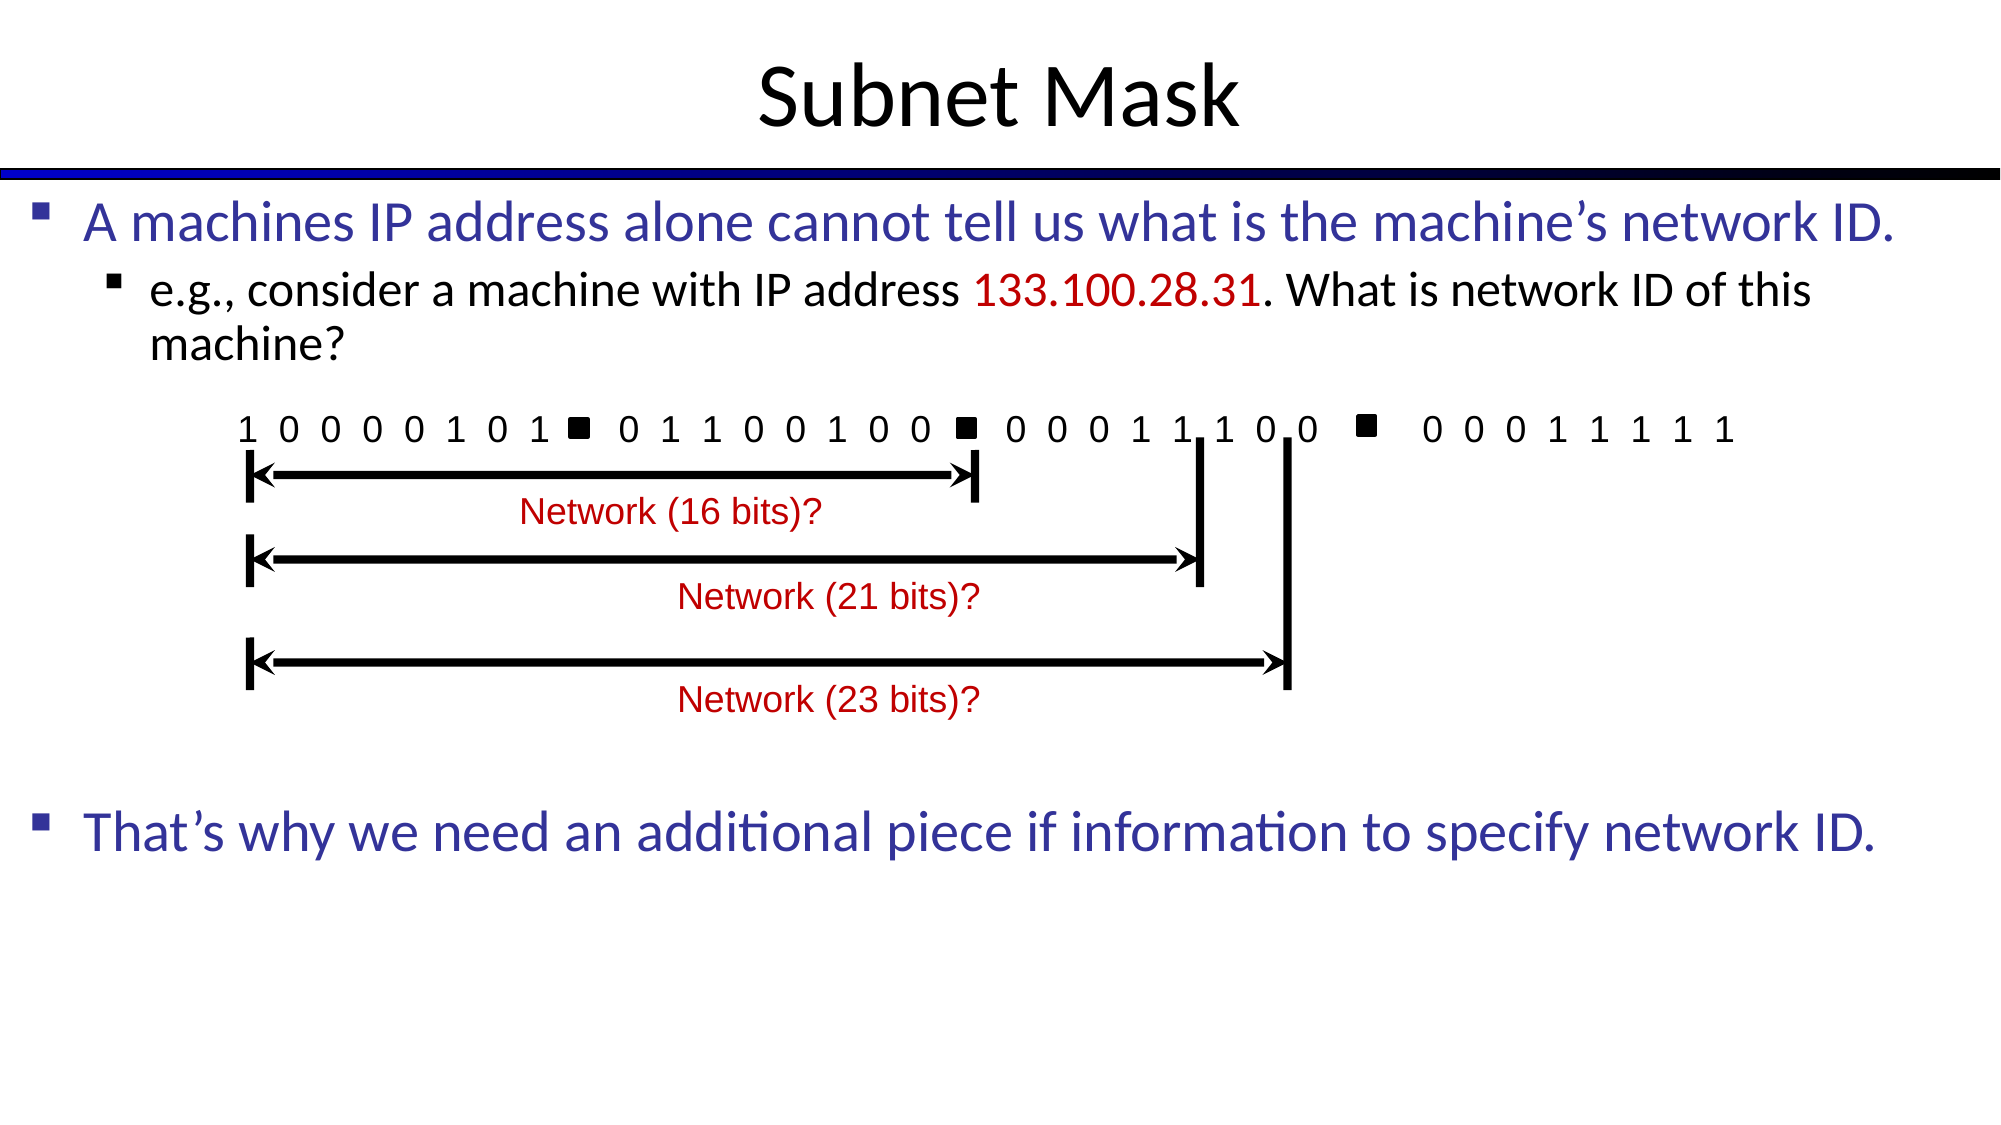

# Subnet Mask
A machines IP address alone cannot tell us what is the machine’s network ID.
e.g., consider a machine with IP address 133.100.28.31. What is network ID of this machine?

That’s why we need an additional piece if information to specify network ID.
1  0  0  0  0  1  0  1
0  1  1  0  0  1  0  0
0  0  0  1  1  1  0  0
0  0  0  1  1  1  1  1

Network (16 bits)?

Network (21 bits)?

Network (23 bits)?